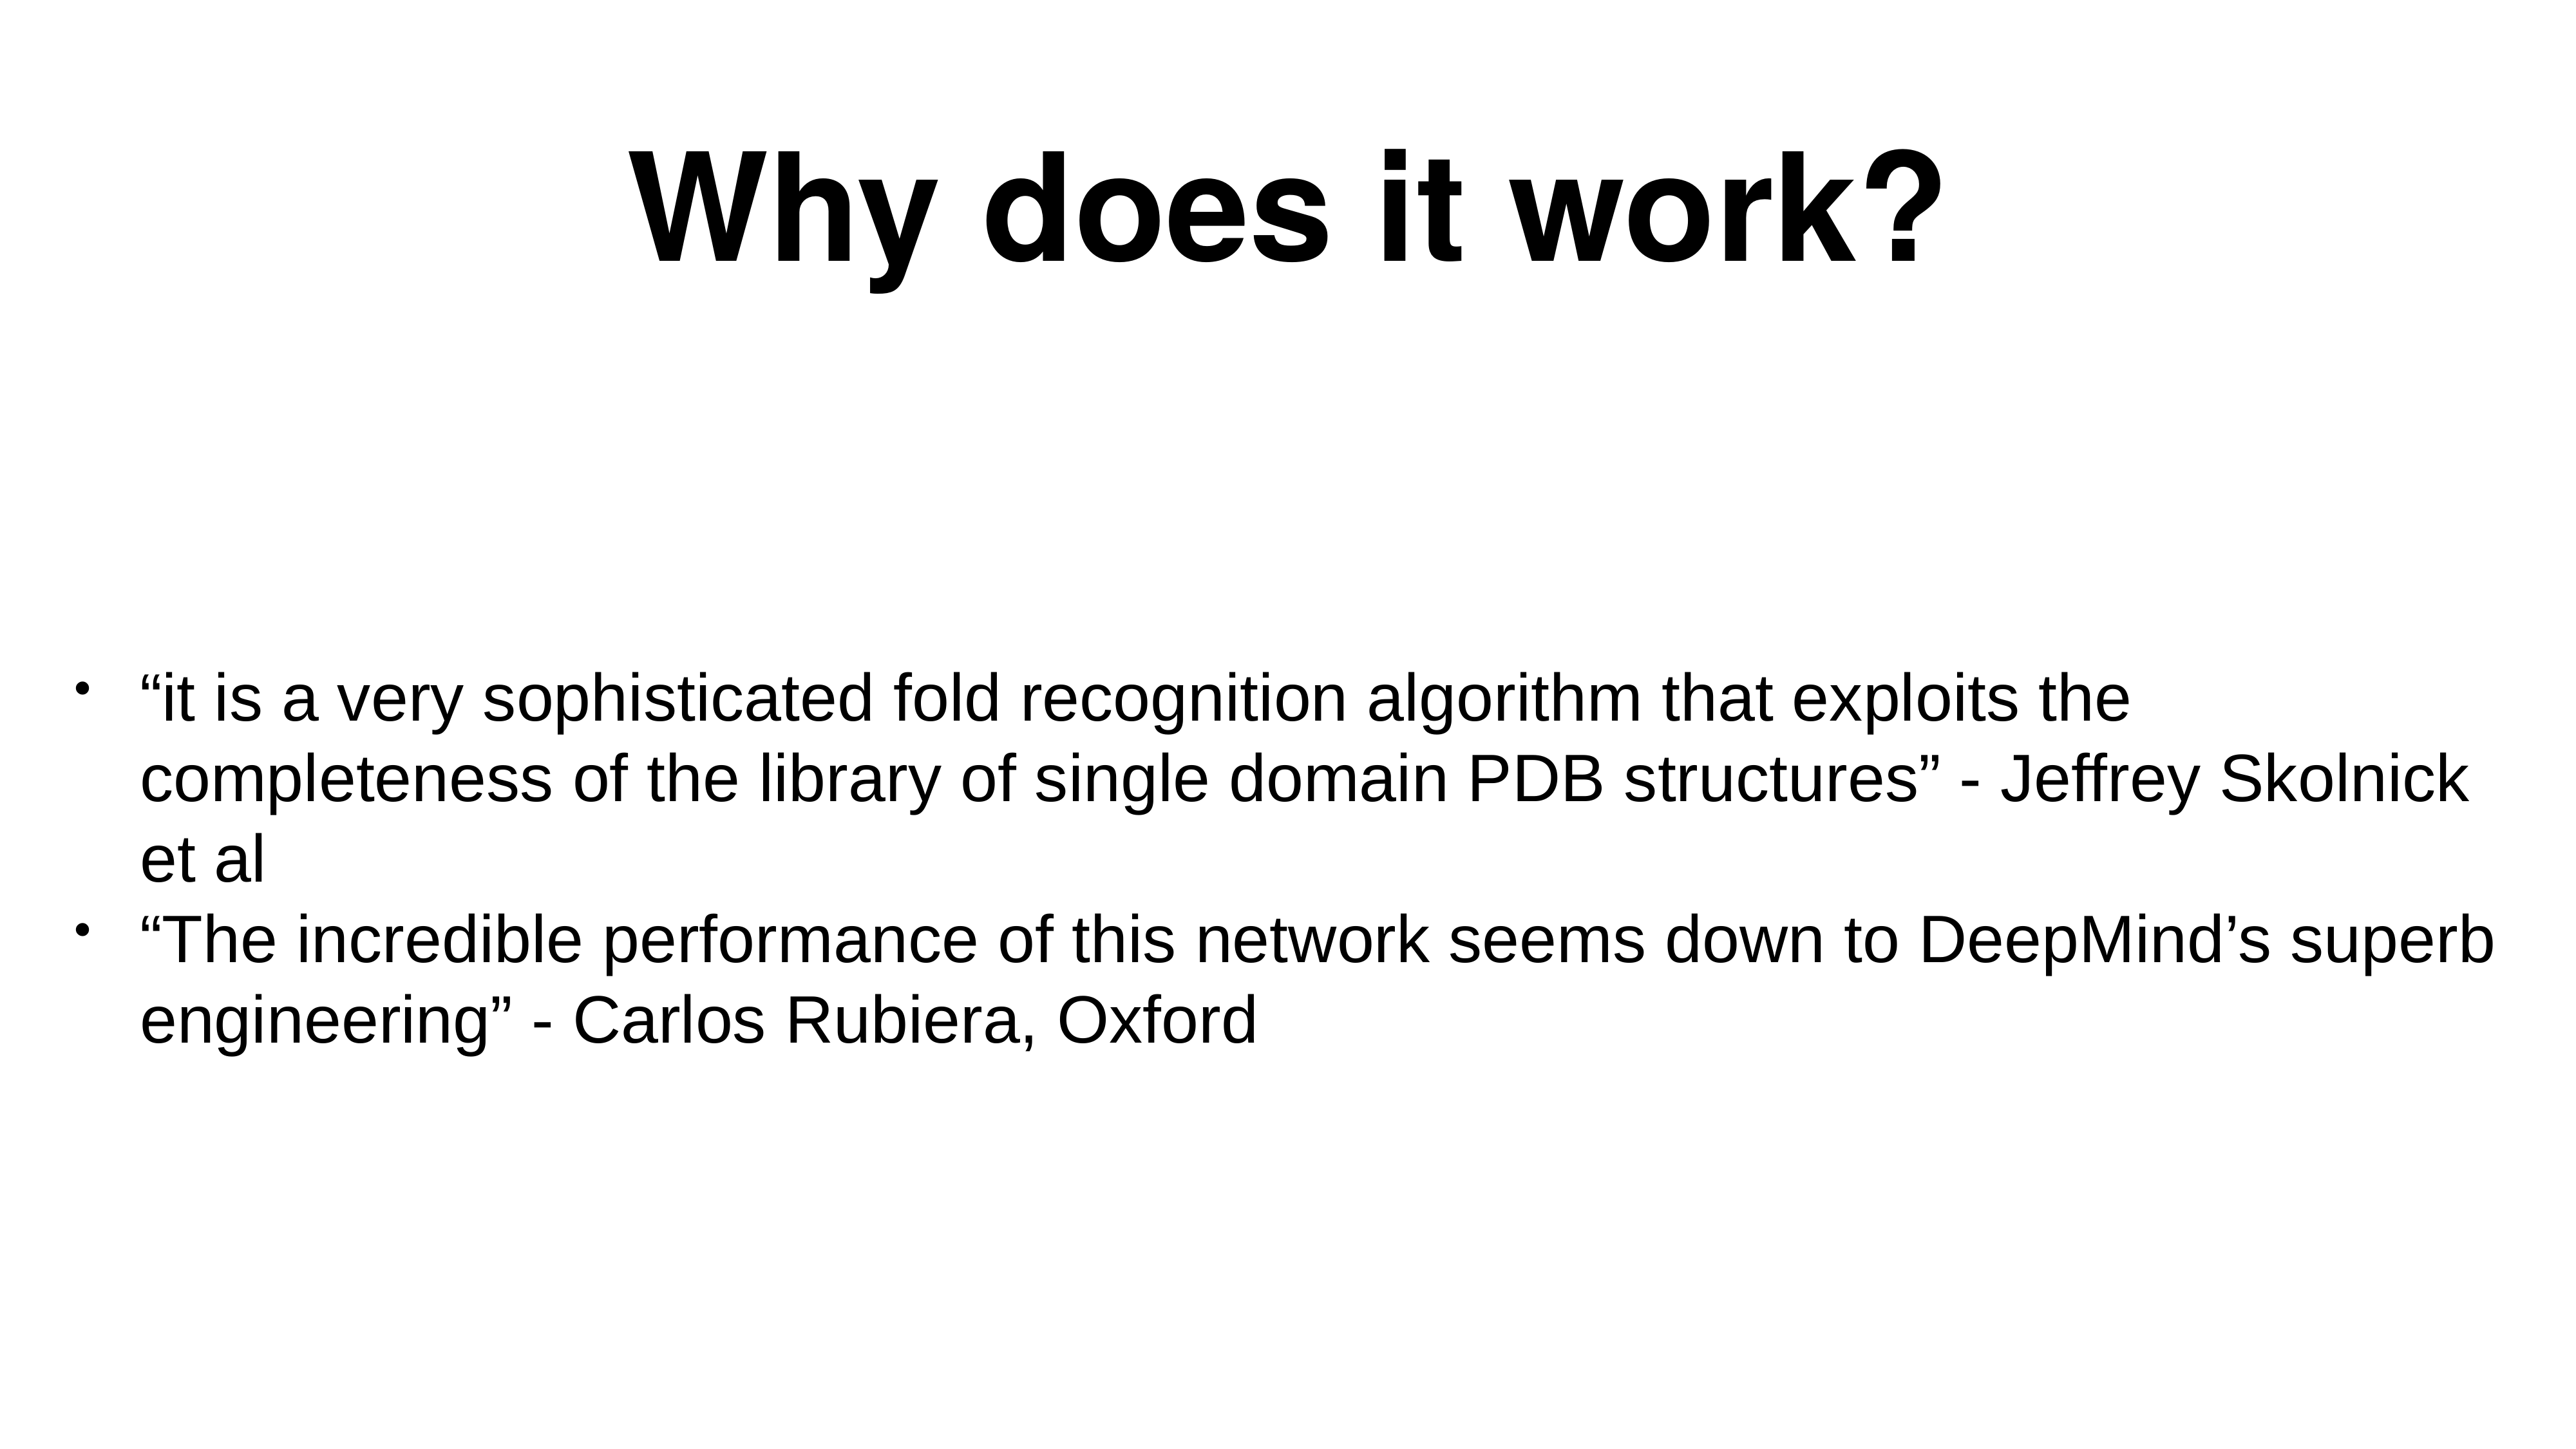

# Why does it work?
“it is a very sophisticated fold recognition algorithm that exploits the completeness of the library of single domain PDB structures” - Jeffrey Skolnick et al
“The incredible performance of this network seems down to DeepMind’s superb engineering” - Carlos Rubiera, Oxford
22